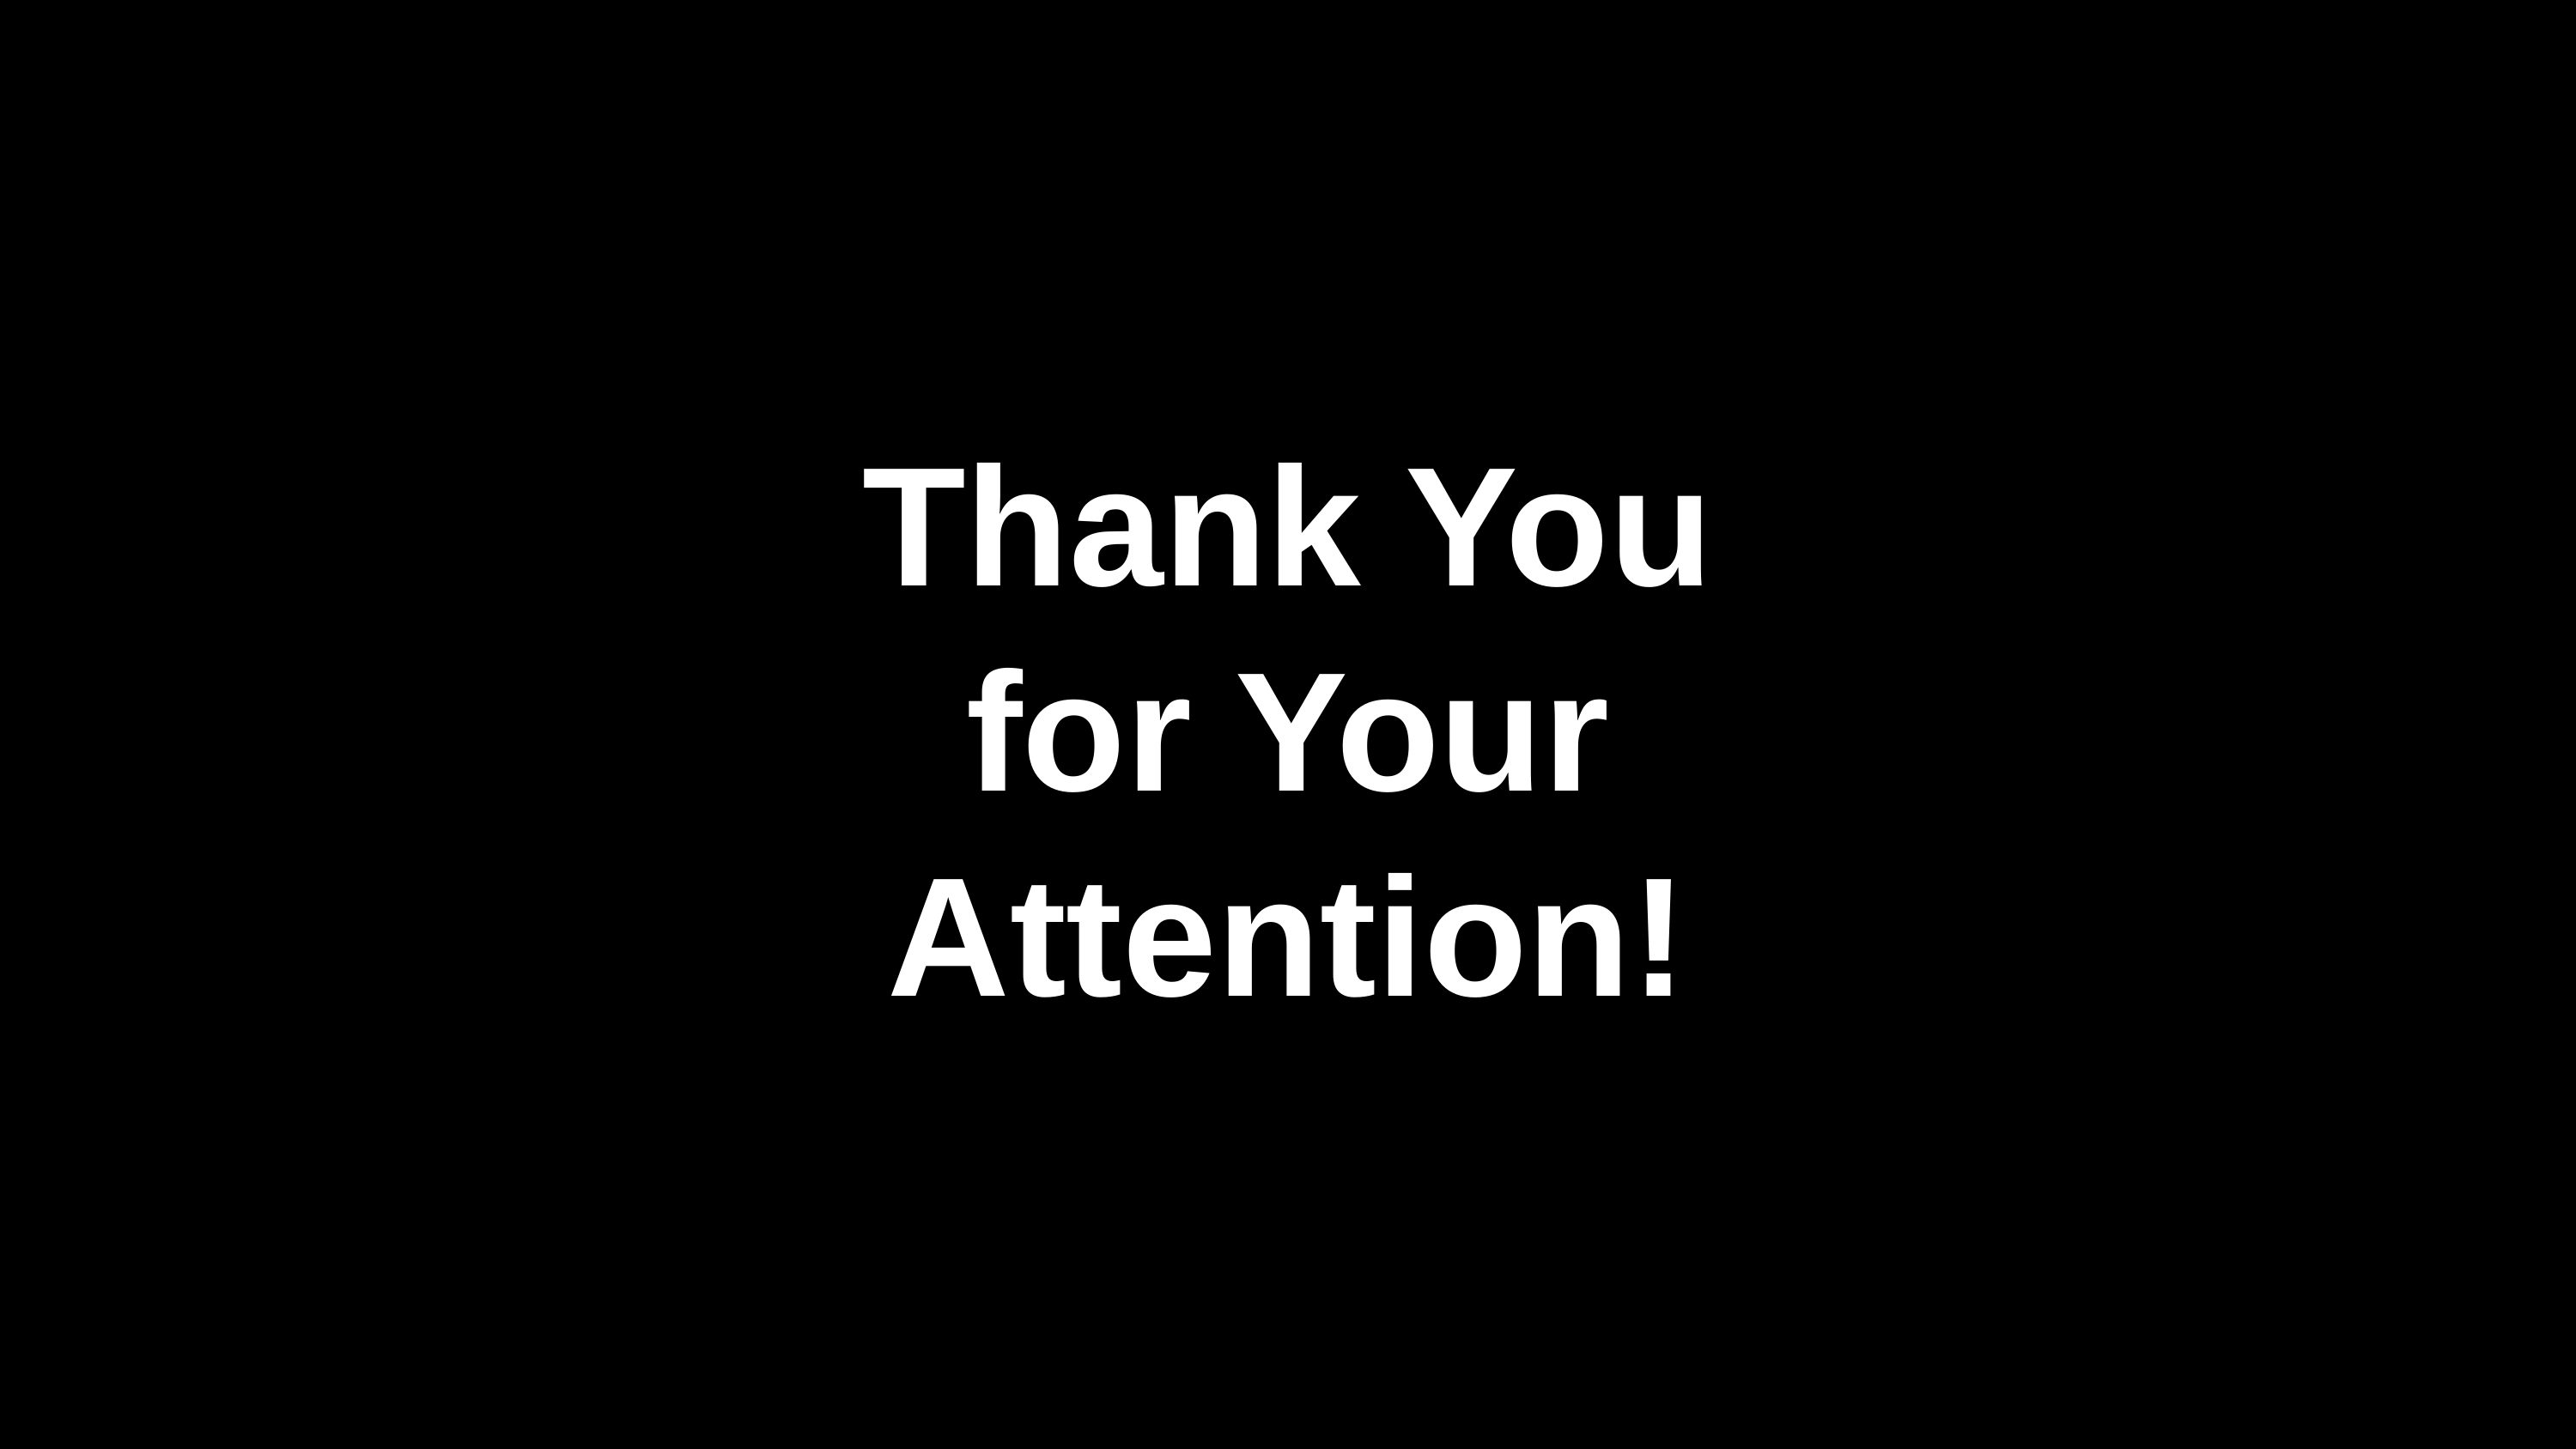

Thank You for Your Attention!
for the presentation template